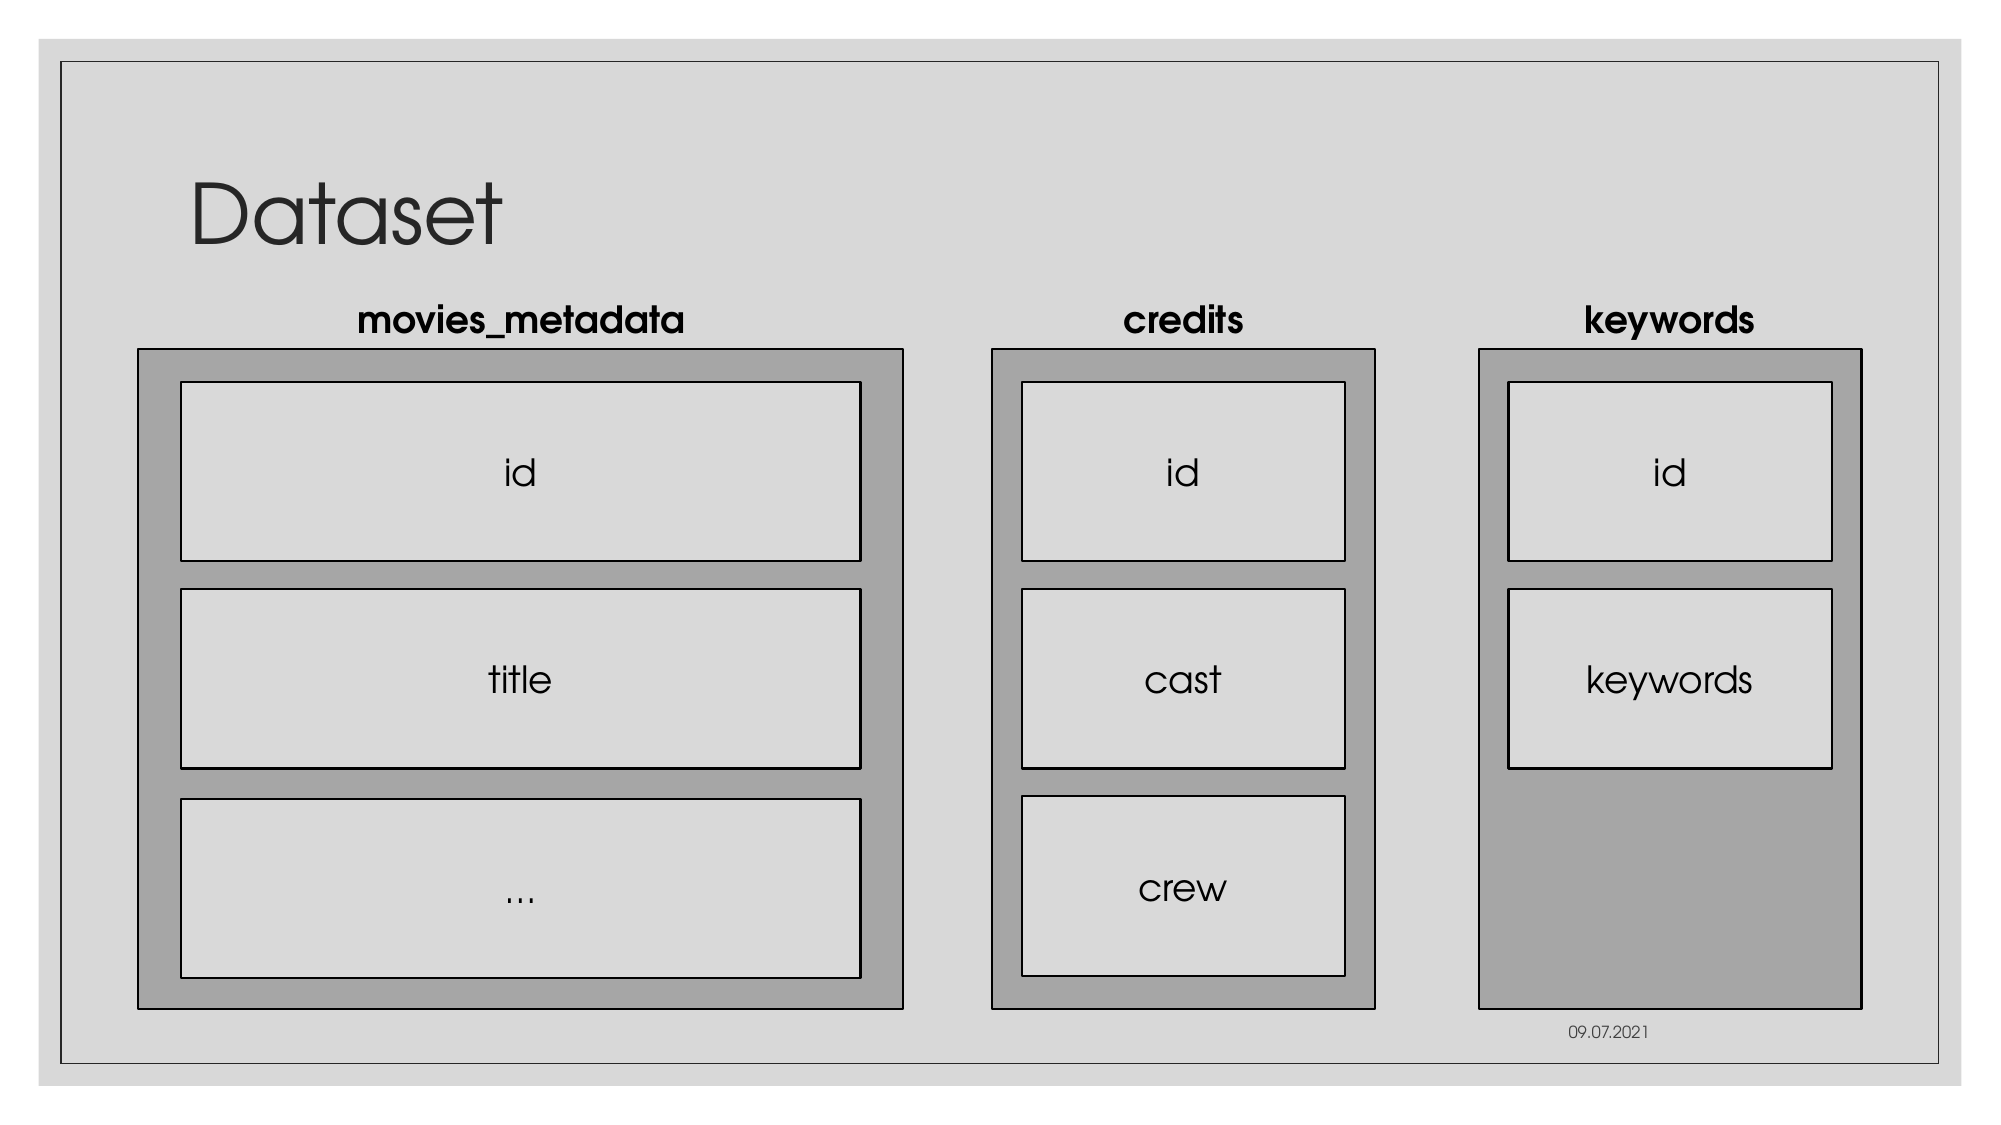

# Dataset
movies_metadata
credits
keywords

id
id
id
title
cast
keywords
crew
…
09.07.2021